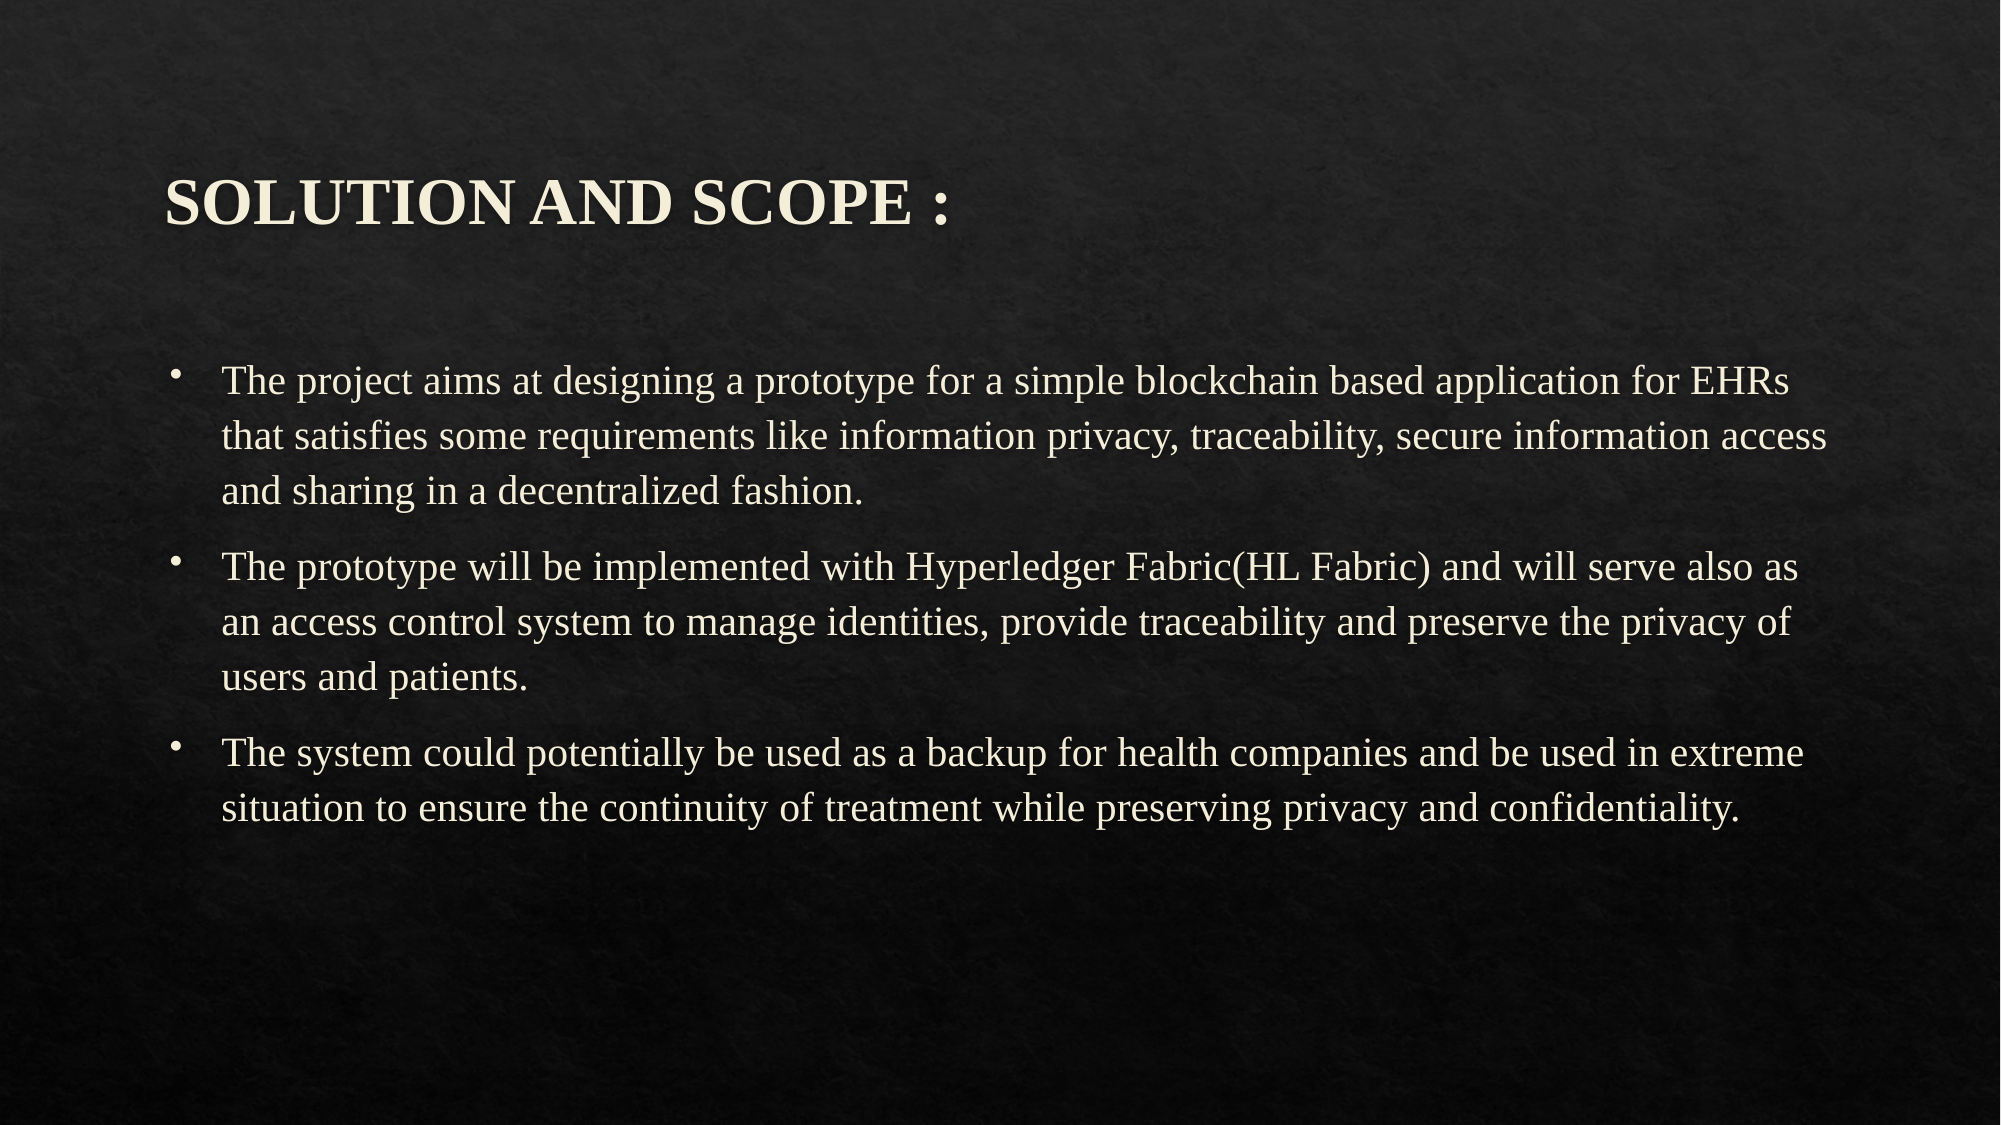

# SOLUTION AND SCOPE :
The project aims at designing a prototype for a simple blockchain based application for EHRs that satisfies some requirements like information privacy, traceability, secure information access and sharing in a decentralized fashion.
The prototype will be implemented with Hyperledger Fabric(HL Fabric) and will serve also as an access control system to manage identities, provide traceability and preserve the privacy of users and patients.
The system could potentially be used as a backup for health companies and be used in extreme situation to ensure the continuity of treatment while preserving privacy and confidentiality.